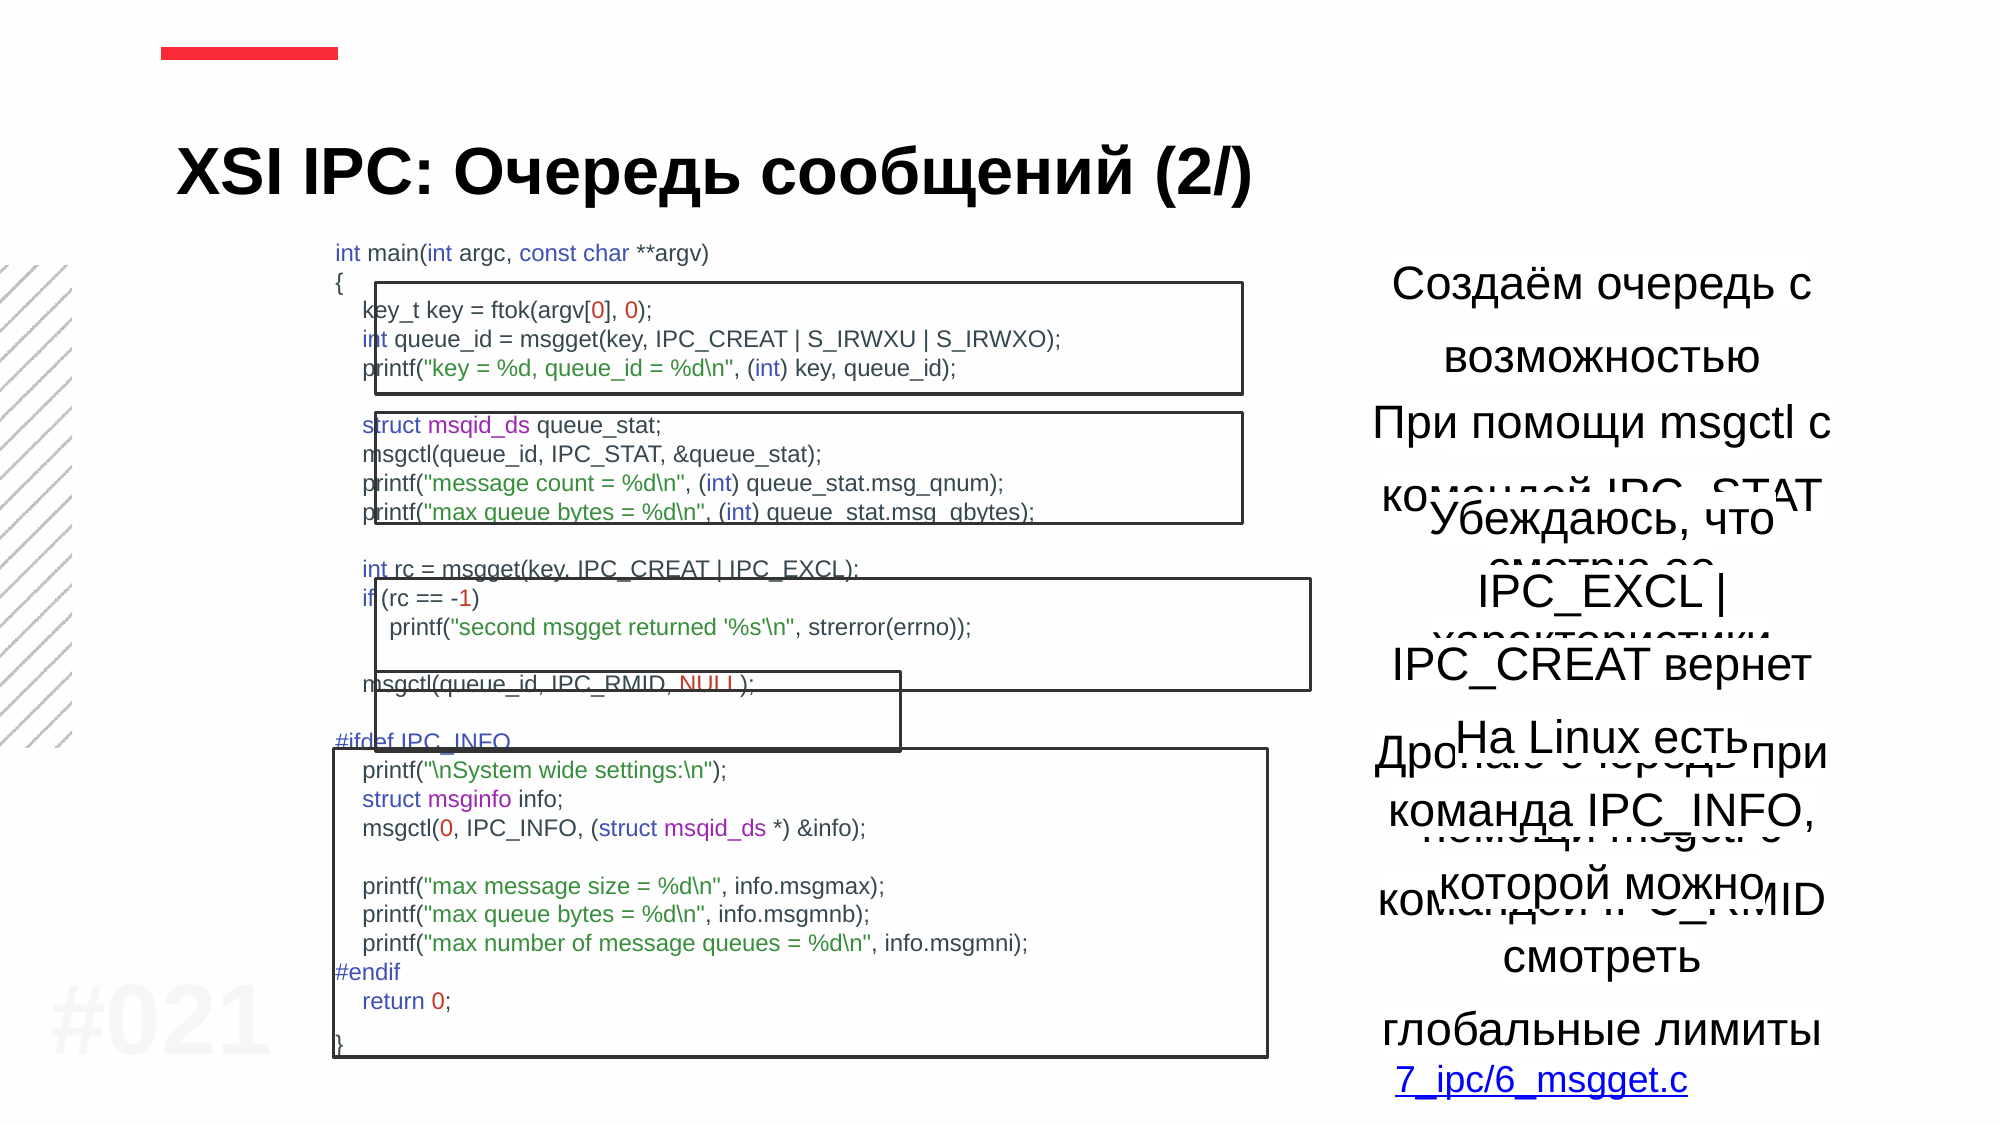

XSI IPC: Очередь сообщений (2/)
Создаём очередь с возможностью записи/чтения
int main(int argc, const char **argv)
{
    key_t key = ftok(argv[0], 0);
    int queue_id = msgget(key, IPC_CREAT | S_IRWXU | S_IRWXO);
    printf("key = %d, queue_id = %d\n", (int) key, queue_id);

    struct msqid_ds queue_stat;
    msgctl(queue_id, IPC_STAT, &queue_stat);
    printf("message count = %d\n", (int) queue_stat.msg_qnum);
    printf("max queue bytes = %d\n", (int) queue_stat.msg_qbytes);

    int rc = msgget(key, IPC_CREAT | IPC_EXCL);
    if (rc == -1)
        printf("second msgget returned '%s'\n", strerror(errno));

    msgctl(queue_id, IPC_RMID, NULL);

#ifdef IPC_INFO
    printf("\nSystem wide settings:\n");
    struct msginfo info;
    msgctl(0, IPC_INFO, (struct msqid_ds *) &info);

    printf("max message size = %d\n", info.msgmax);
    printf("max queue bytes = %d\n", info.msgmnb);
    printf("max number of message queues = %d\n", info.msgmni);
#endif
    return 0;
}

При помощи msgctl с командой IPC_STAT смотрю ее характеристики

Убеждаюсь, что IPC_EXCL | IPC_CREAT вернет ошибку, если очередь есть

На Linux есть команда IPC_INFO, которой можно смотреть глобальные лимиты
Дропаю очередь при помощи msgctl с командой IPC_RMID

#021
7_ipc/6_msgget.c